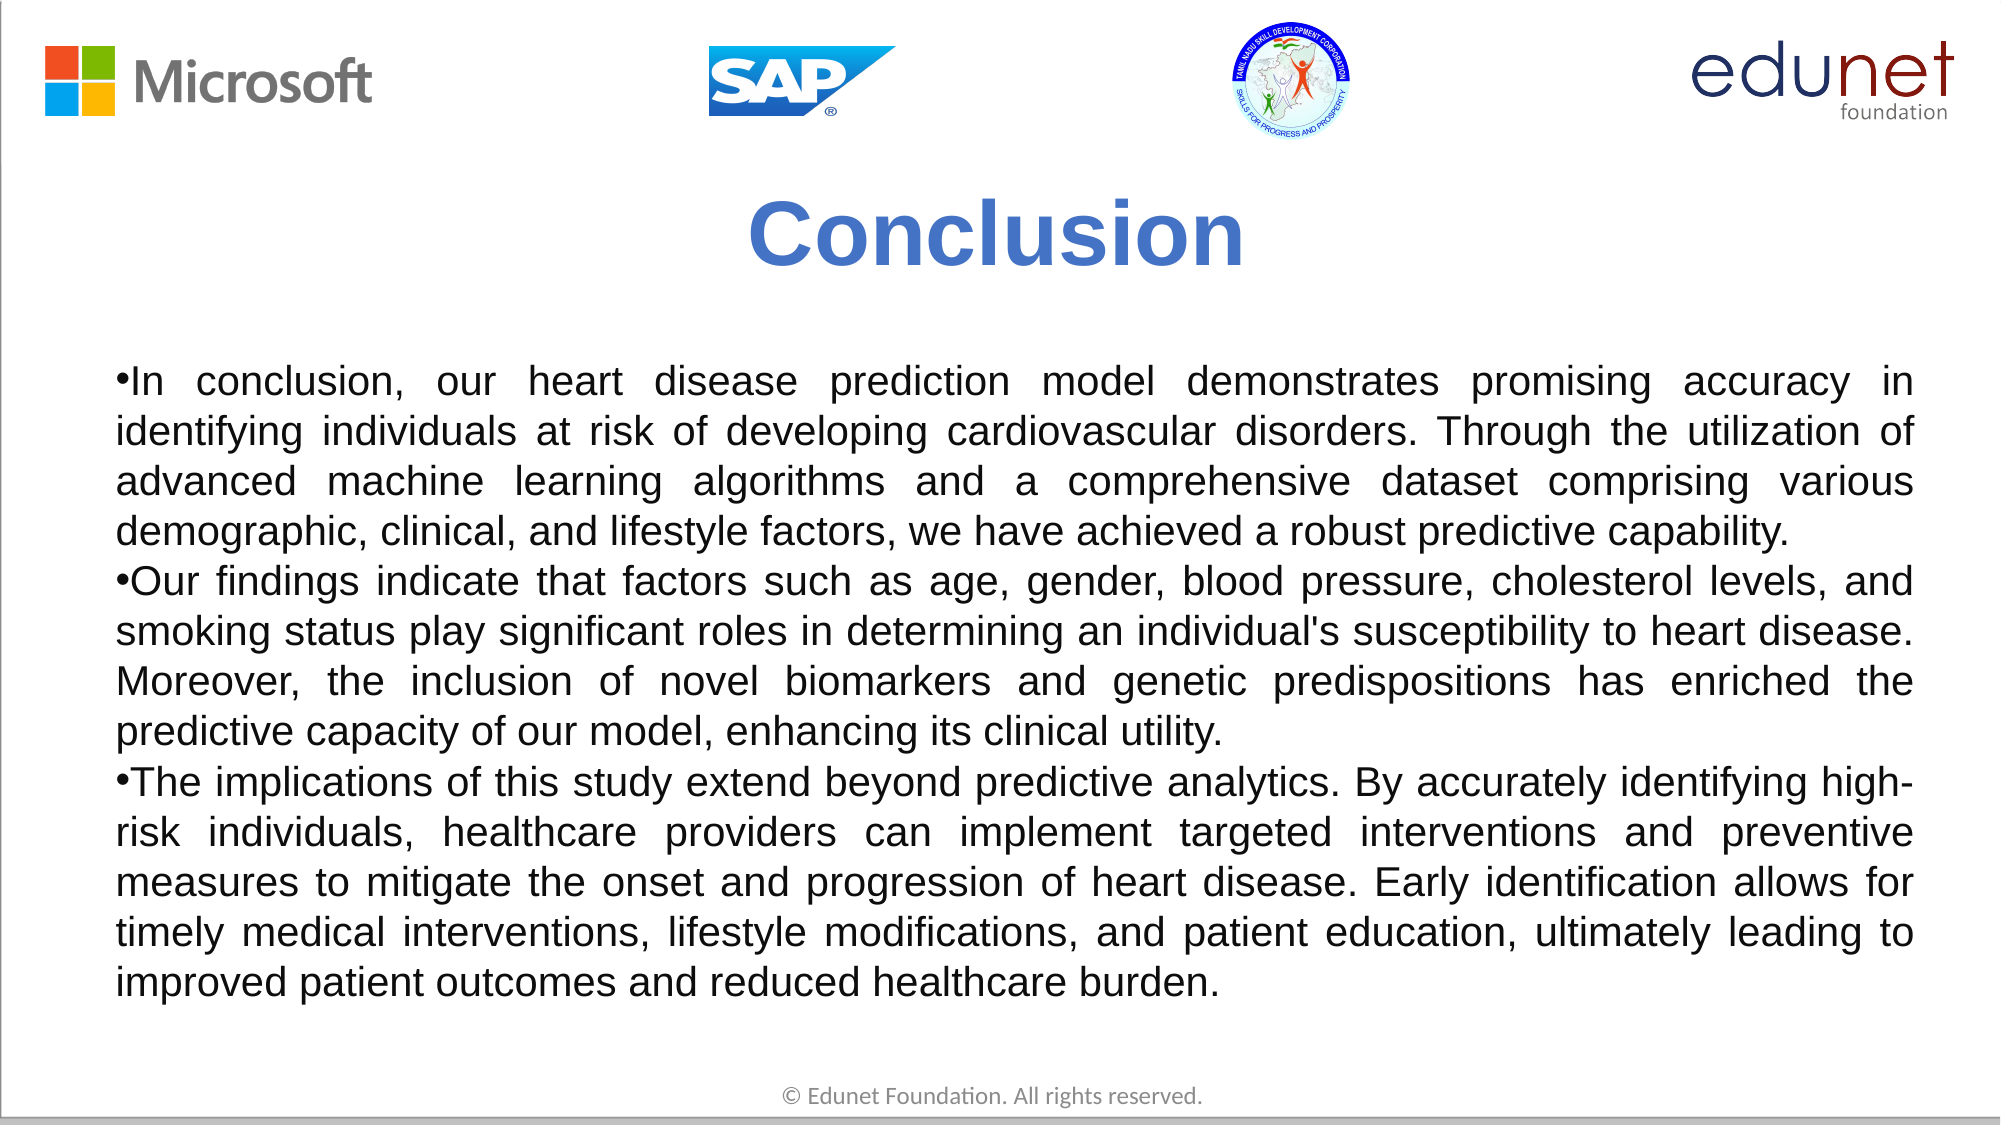

# Conclusion
In conclusion, our heart disease prediction model demonstrates promising accuracy in identifying individuals at risk of developing cardiovascular disorders. Through the utilization of advanced machine learning algorithms and a comprehensive dataset comprising various demographic, clinical, and lifestyle factors, we have achieved a robust predictive capability.
Our findings indicate that factors such as age, gender, blood pressure, cholesterol levels, and smoking status play significant roles in determining an individual's susceptibility to heart disease. Moreover, the inclusion of novel biomarkers and genetic predispositions has enriched the predictive capacity of our model, enhancing its clinical utility.
The implications of this study extend beyond predictive analytics. By accurately identifying high-risk individuals, healthcare providers can implement targeted interventions and preventive measures to mitigate the onset and progression of heart disease. Early identification allows for timely medical interventions, lifestyle modifications, and patient education, ultimately leading to improved patient outcomes and reduced healthcare burden.
© Edunet Foundation. All rights reserved.